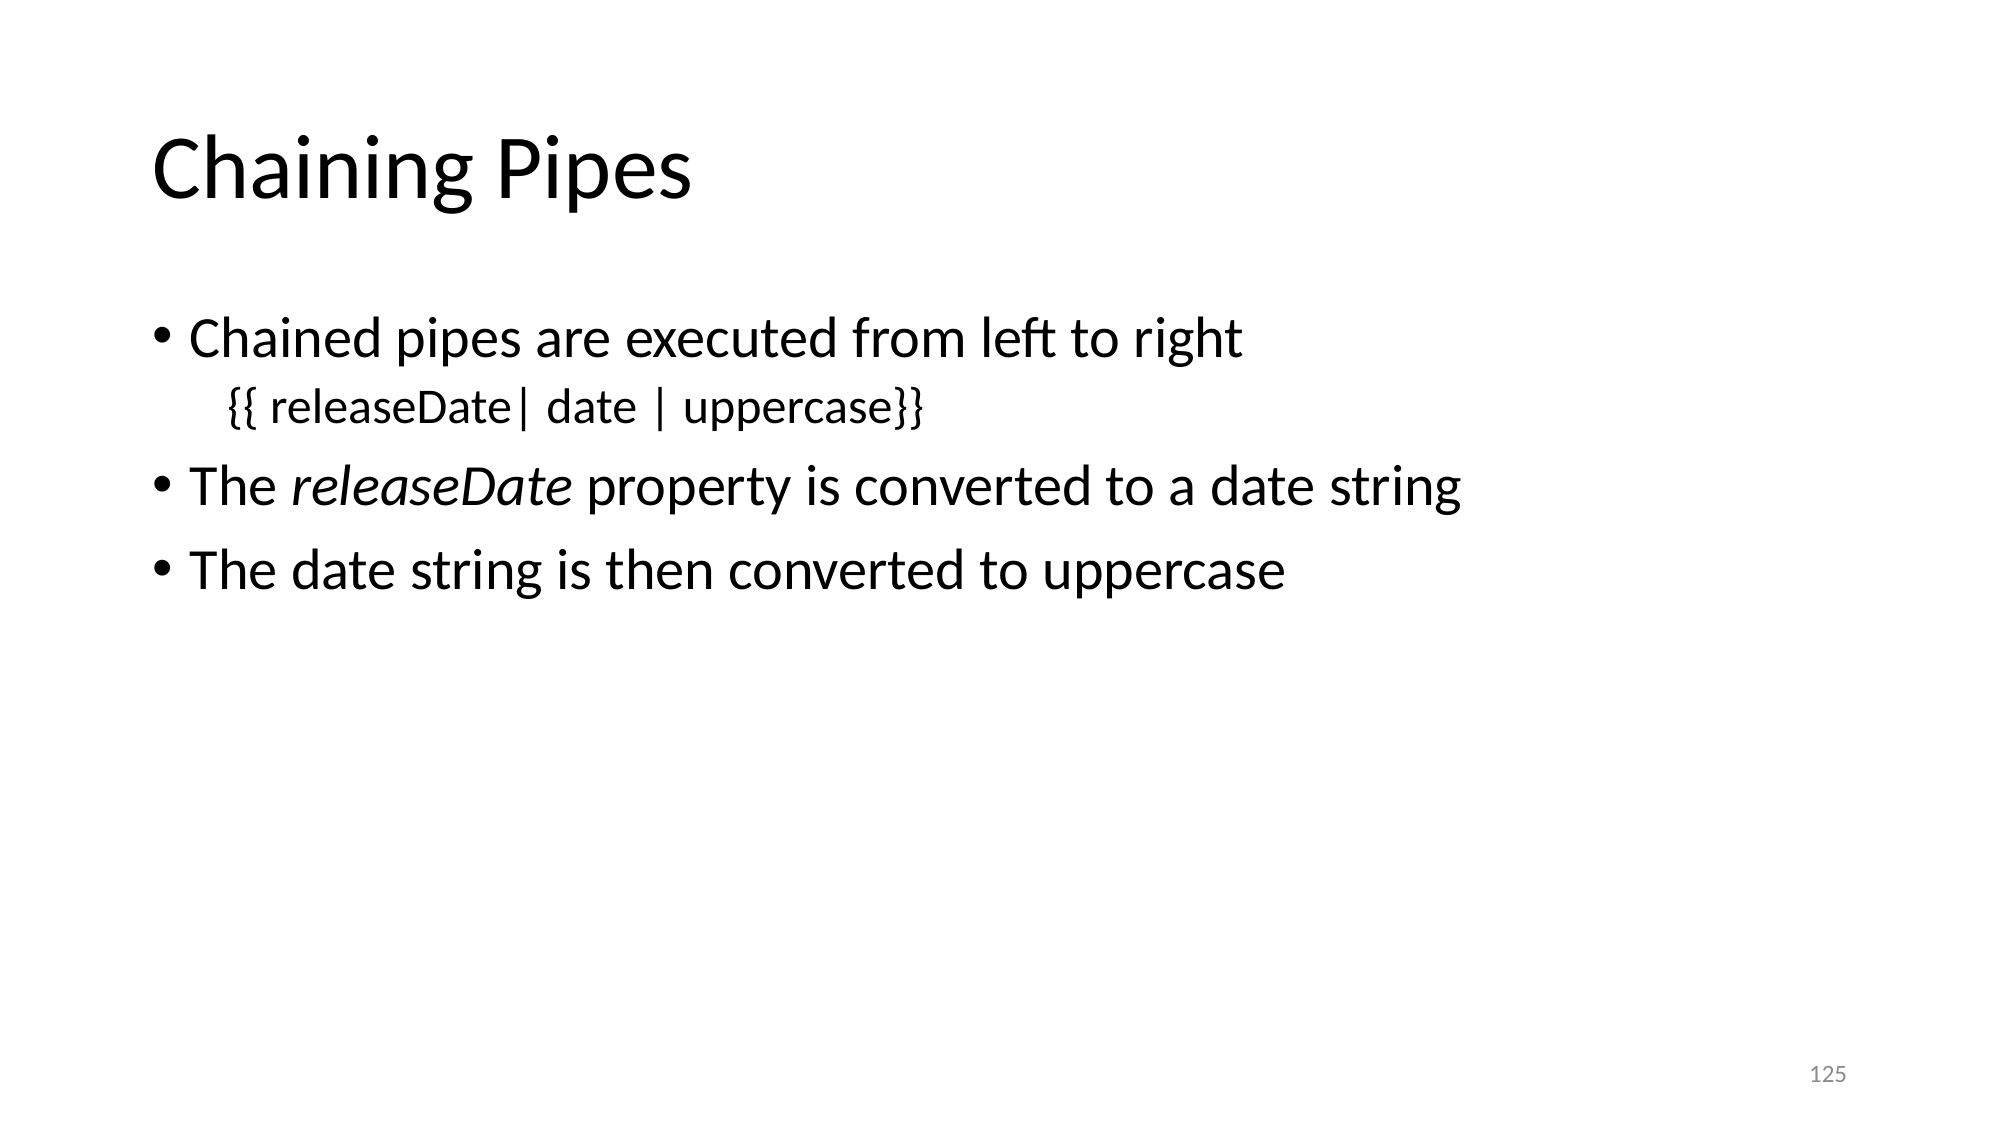

# Chaining Pipes
Chained pipes are executed from left to right
{{ releaseDate| date | uppercase}}
The releaseDate property is converted to a date string
The date string is then converted to uppercase
125